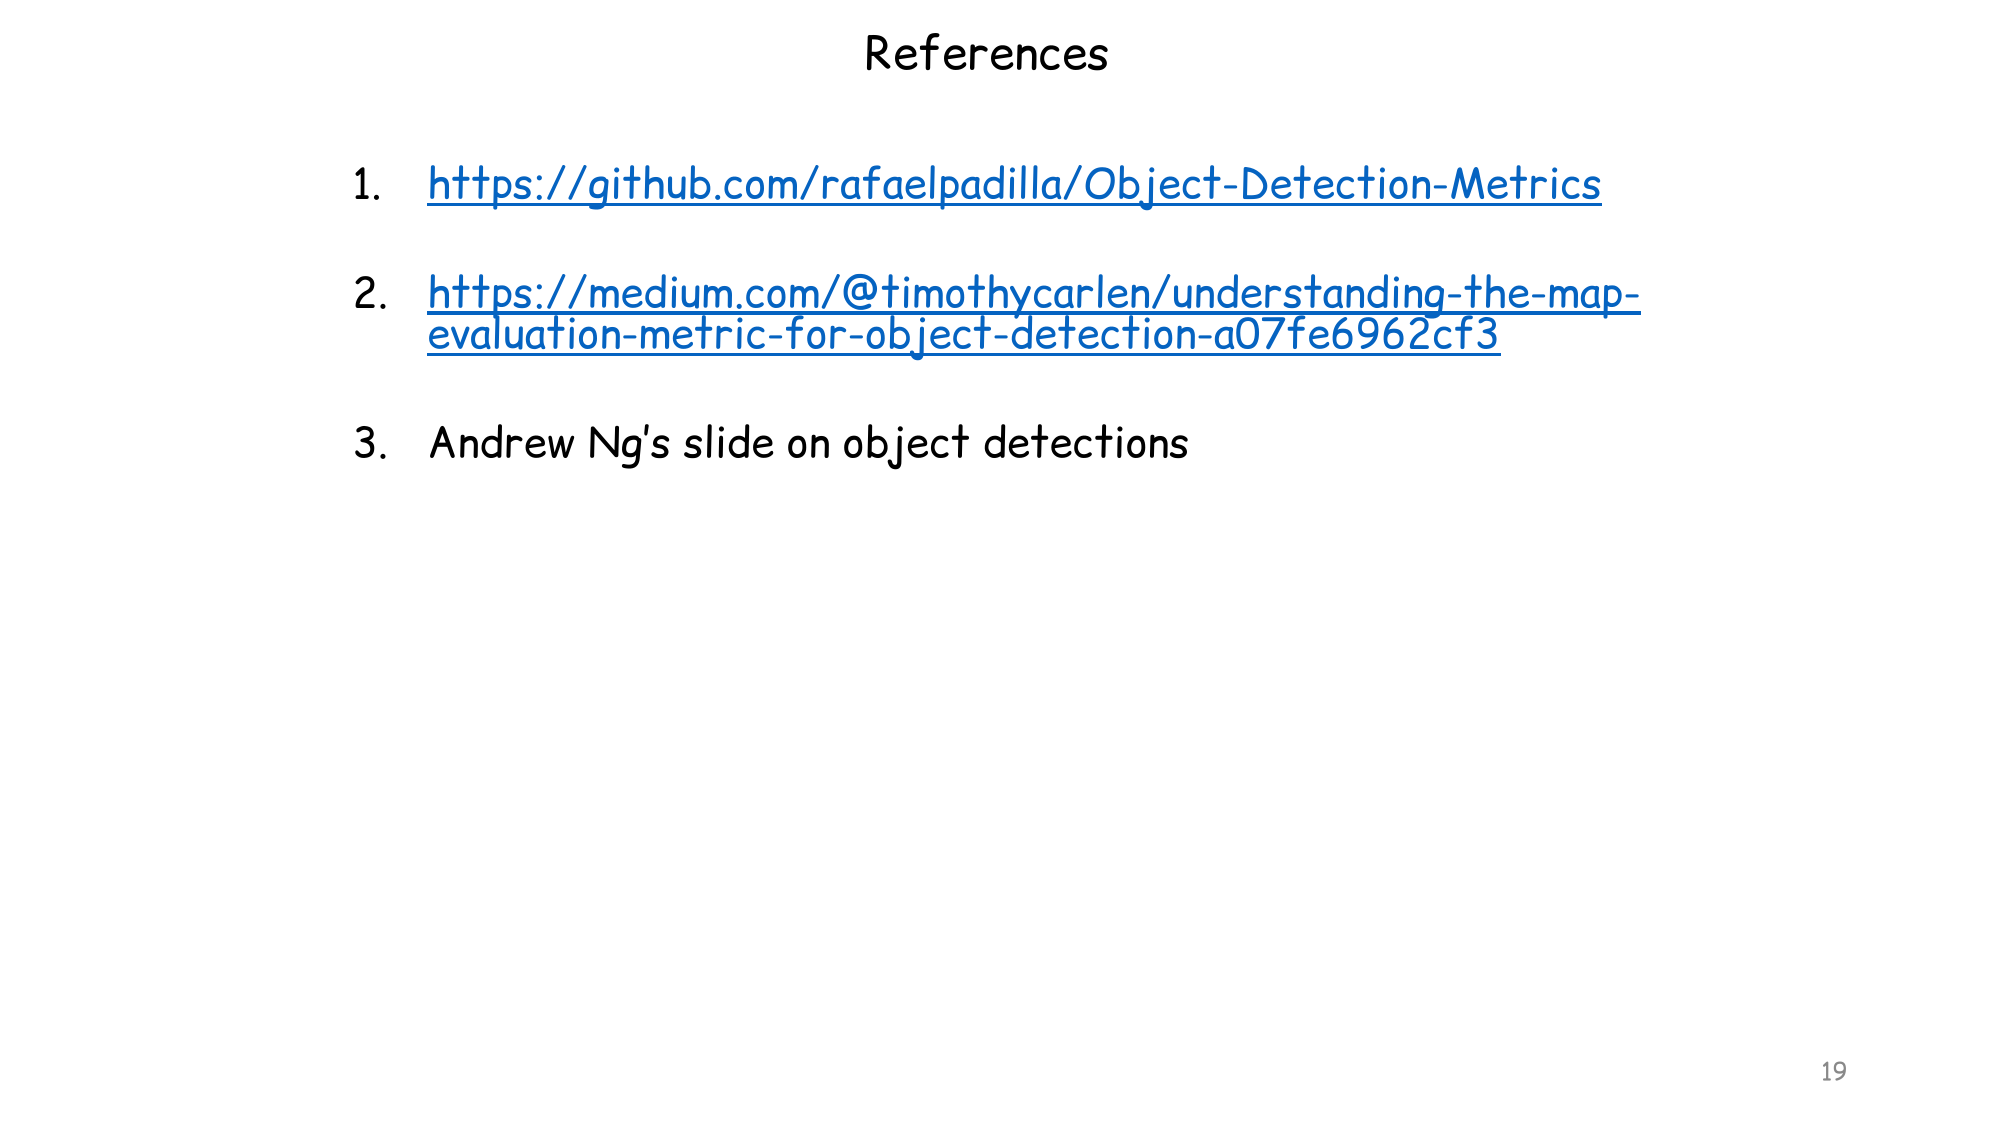

# References
https://github.com/rafaelpadilla/Object-Detection-Metrics

https://medium.com/@timothycarlen/understanding-the-map-evaluation-metric-for-object-detection-a07fe6962cf3

Andrew Ng’s slide on object detections

19